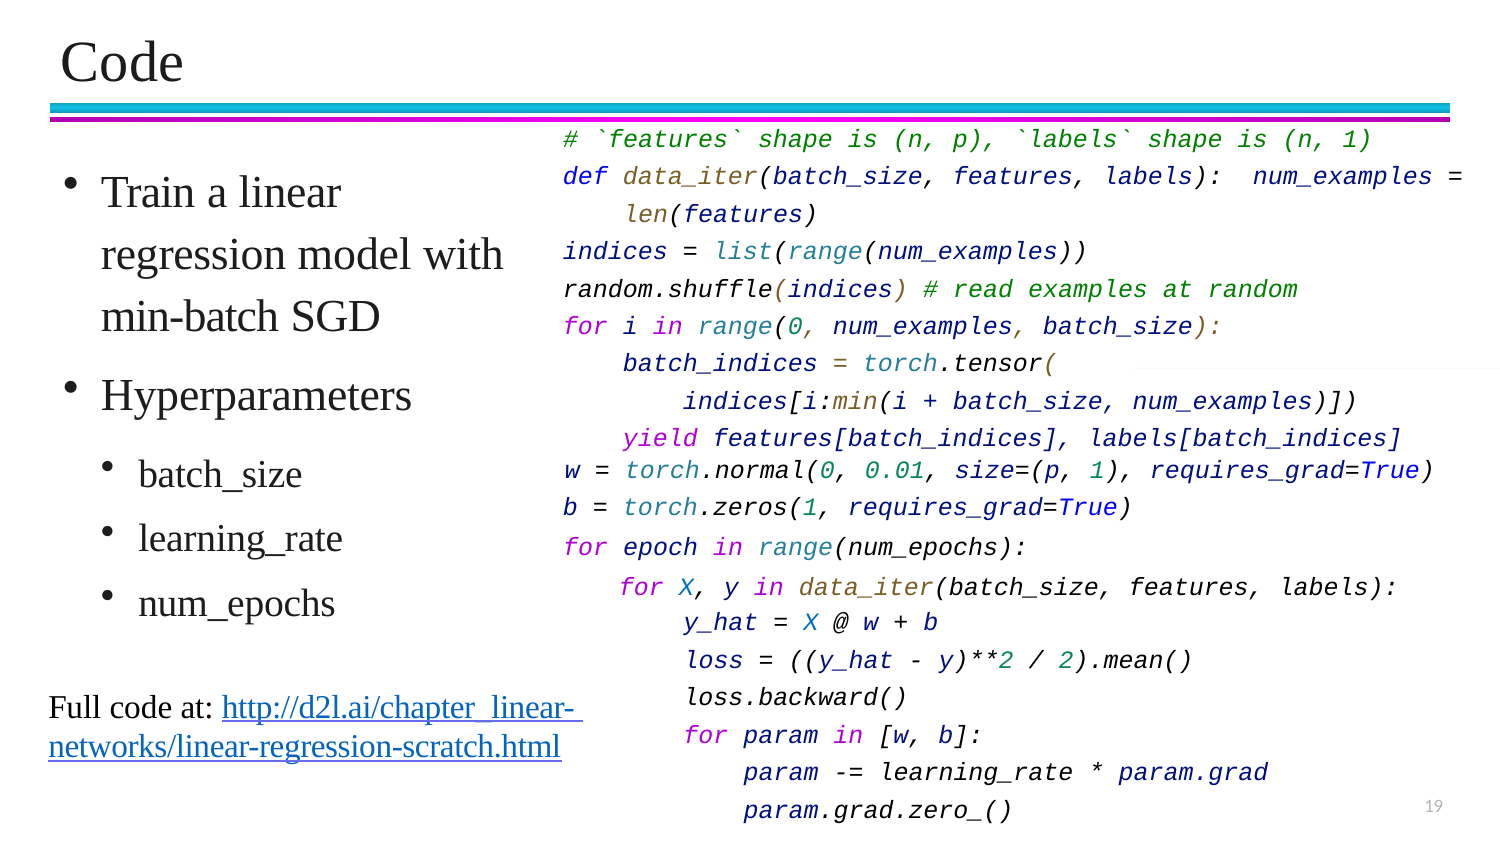

# Code

# `features` shape is (n, p), `labels` shape is (n, 1)
def data_iter(batch_size, features, labels):  num_examples = len(features)
indices = list(range(num_examples))
random.shuffle(indices)	# read examples at random
for i in range(0, num_examples, batch_size):
    batch_indices = torch.tensor(
        indices[i:min(i + batch_size, num_examples)])
    yield features[batch_indices], labels[batch_indices]

Train a linear  regression model with  min-batch SGD
Hyperparameters
batch_size
learning_rate
num_epochs

w = torch.normal(0, 0.01, size=(p, 1), requires_grad=True)
b = torch.zeros(1, requires_grad=True)

for epoch in range(num_epochs):
for X, y in data_iter(batch_size, features, labels):
y_hat = X @ w + b
loss = ((y_hat - y)**2 / 2).mean()
loss.backward()
for param in [w, b]:
Full code at: http://d2l.ai/chapter_linear-  networks/linear-regression-scratch.html

param -= learning_rate * param.grad
19
param.grad.zero_()